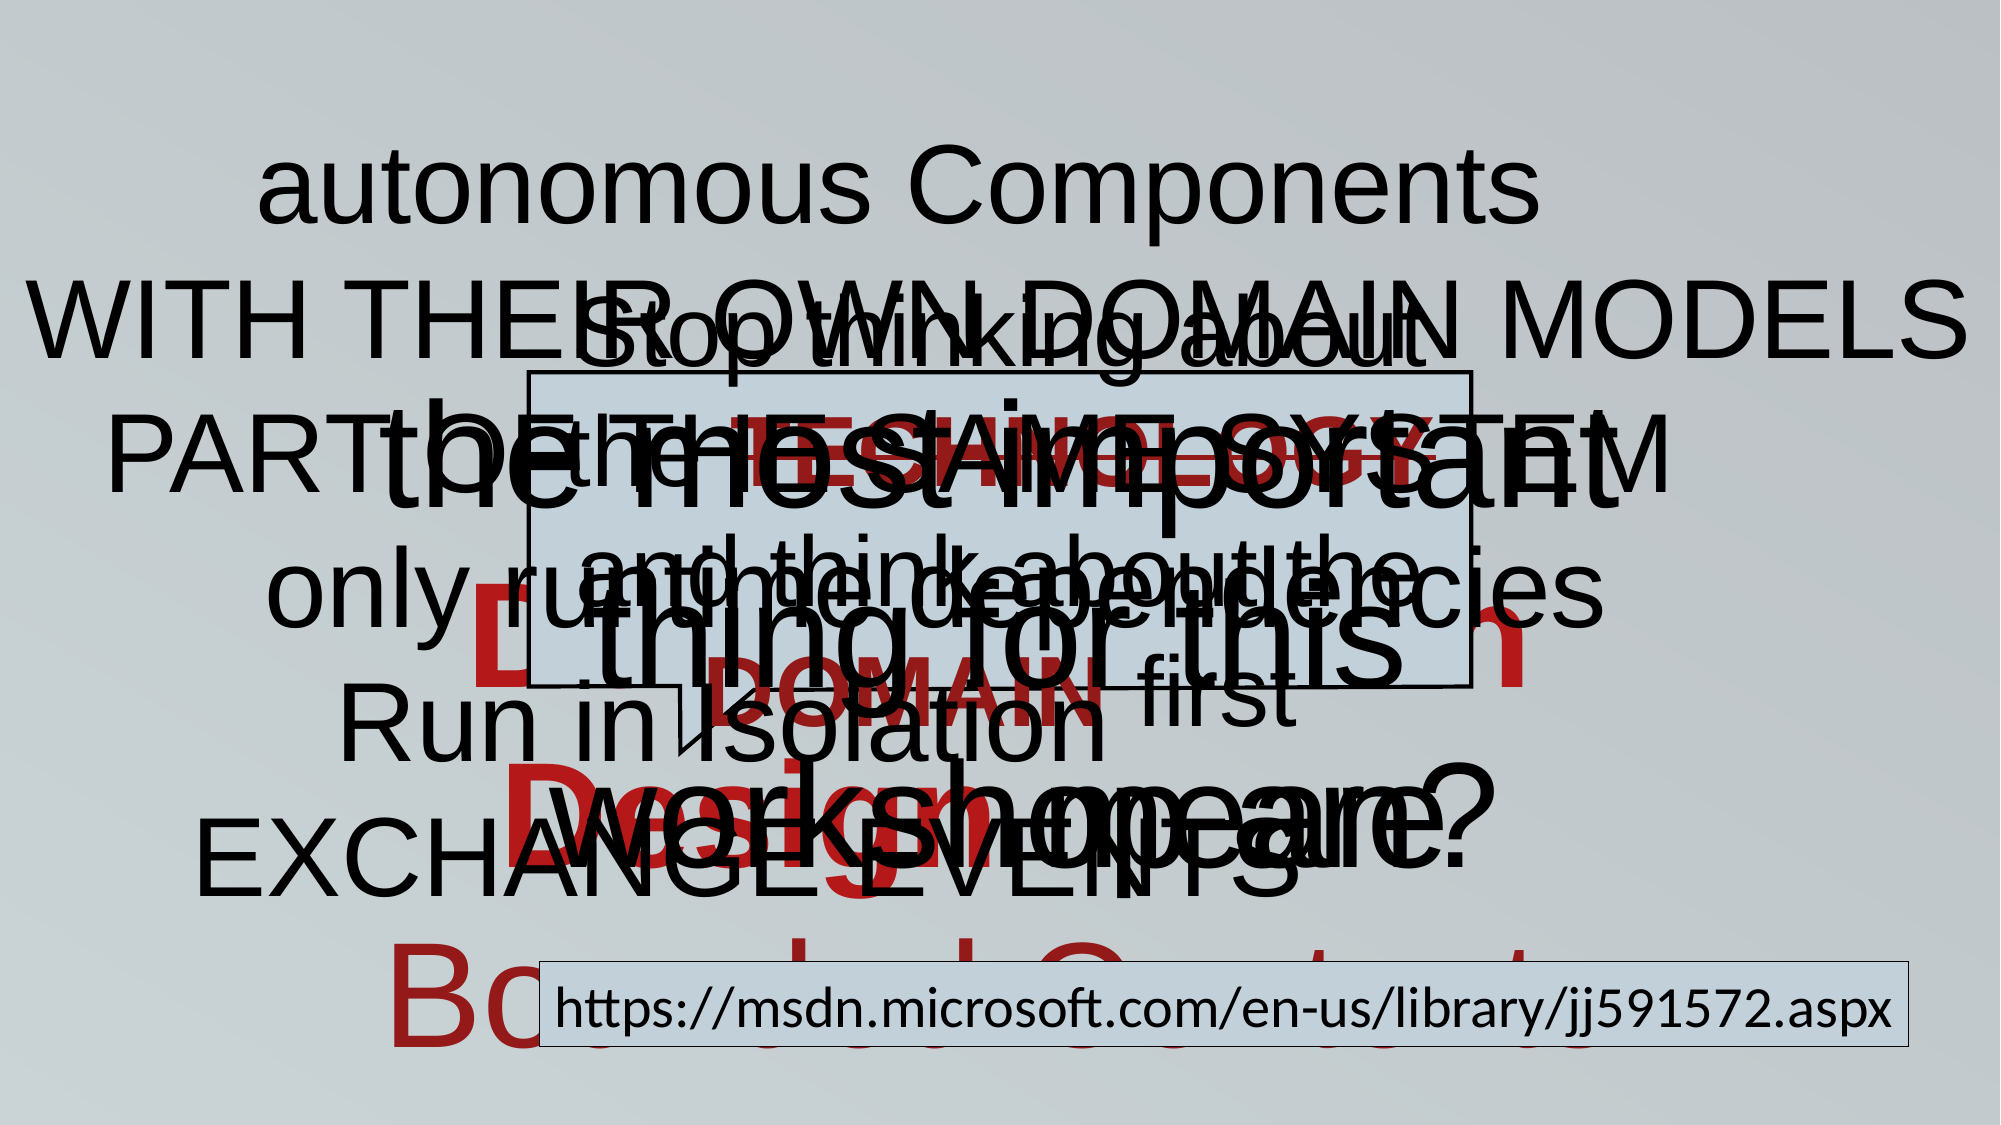

autonomous Components
WITH THEIR OWN DOMAIN MODELS
What does Domain-Driven Design mean?

the most important thing for this workshop are Bounded Contexts

Stop thinking about the TECHNOLOGY and think about the DOMAIN first
PART OF THE SAME SYSTEM
only runtime dependencies
Run in Isolation
EXCHANGE EVENTS
https://msdn.microsoft.com/en-us/library/jj591572.aspx